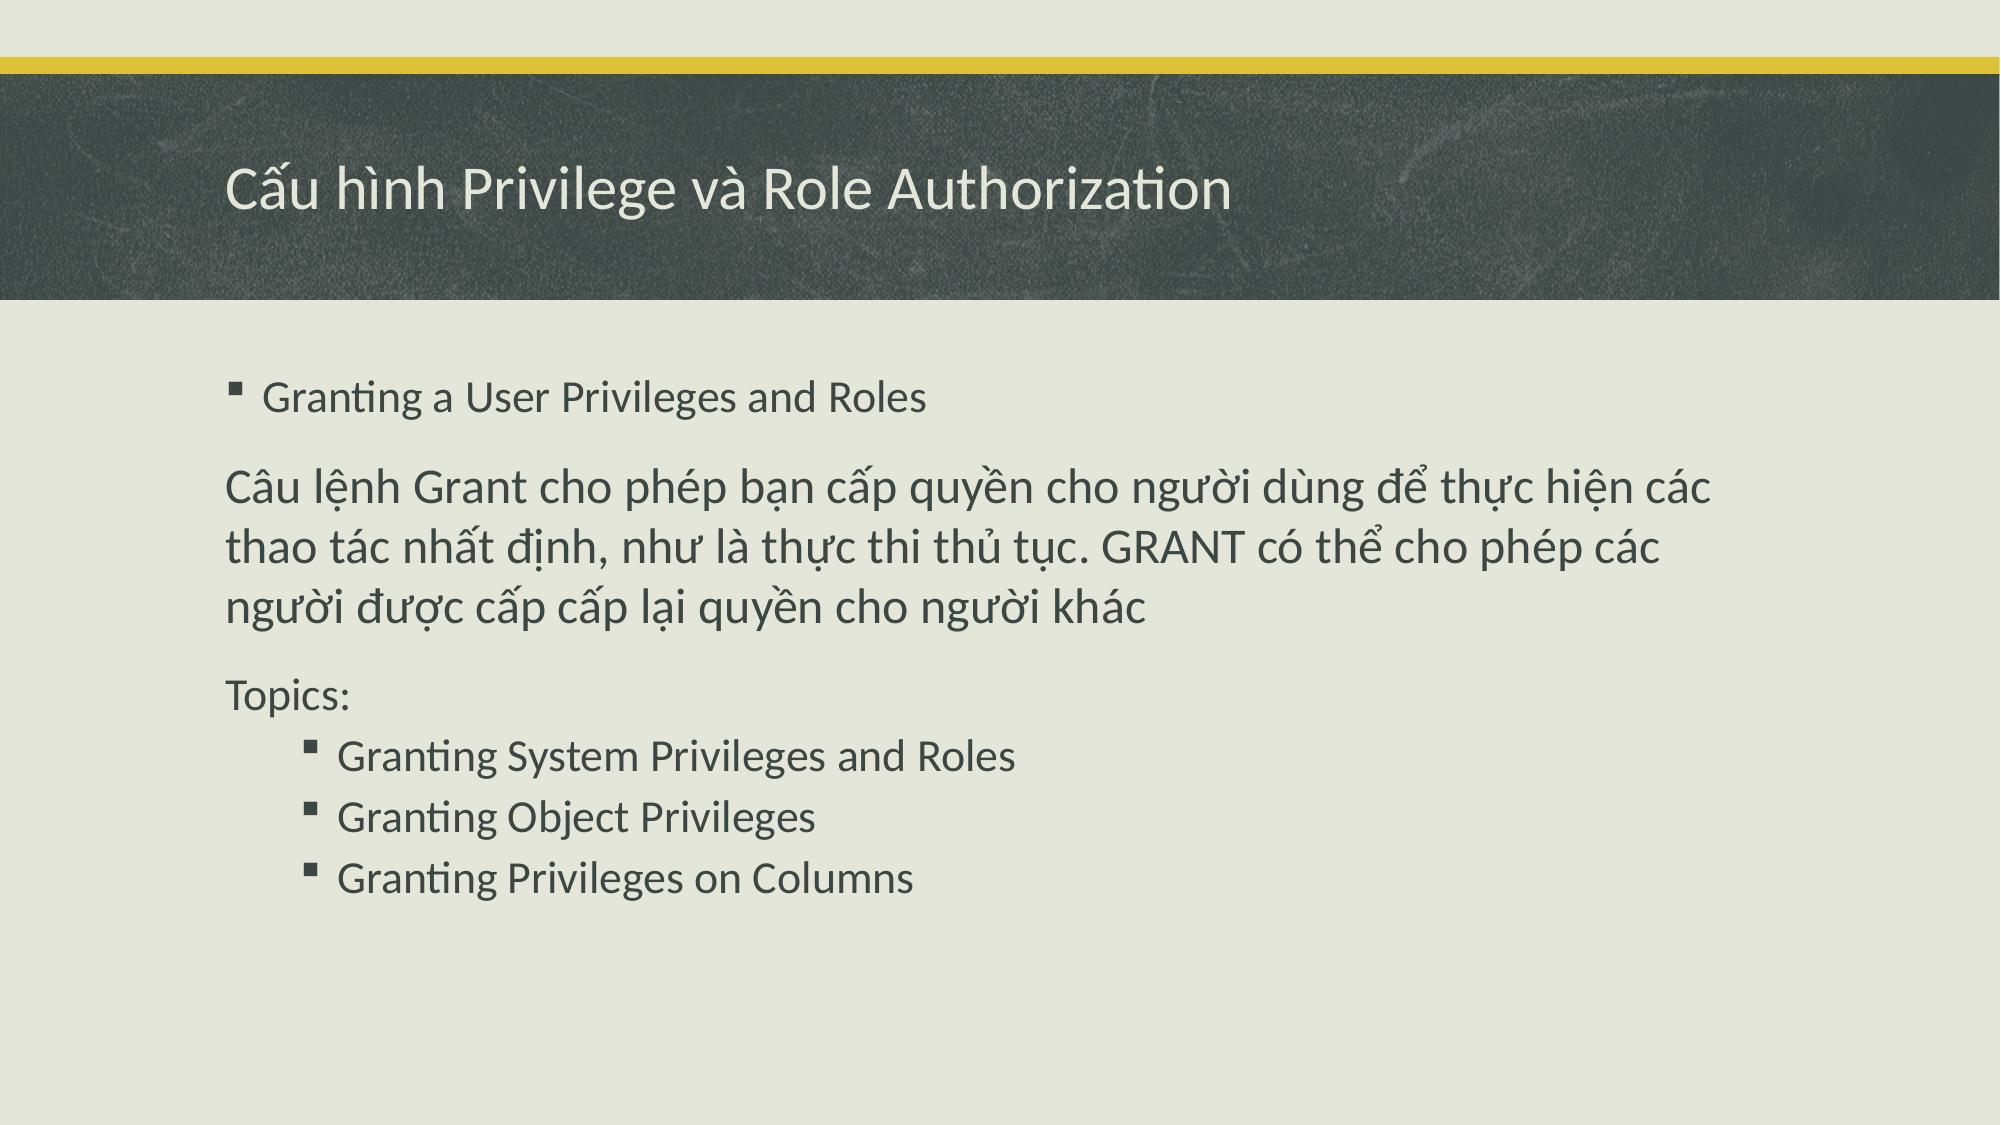

# Cấu hình Privilege và Role Authorization
Granting a User Privileges and Roles
Câu lệnh Grant cho phép bạn cấp quyền cho người dùng để thực hiện các thao tác nhất định, như là thực thi thủ tục. GRANT có thể cho phép các người được cấp cấp lại quyền cho người khác
Topics:
Granting System Privileges and Roles
Granting Object Privileges
Granting Privileges on Columns